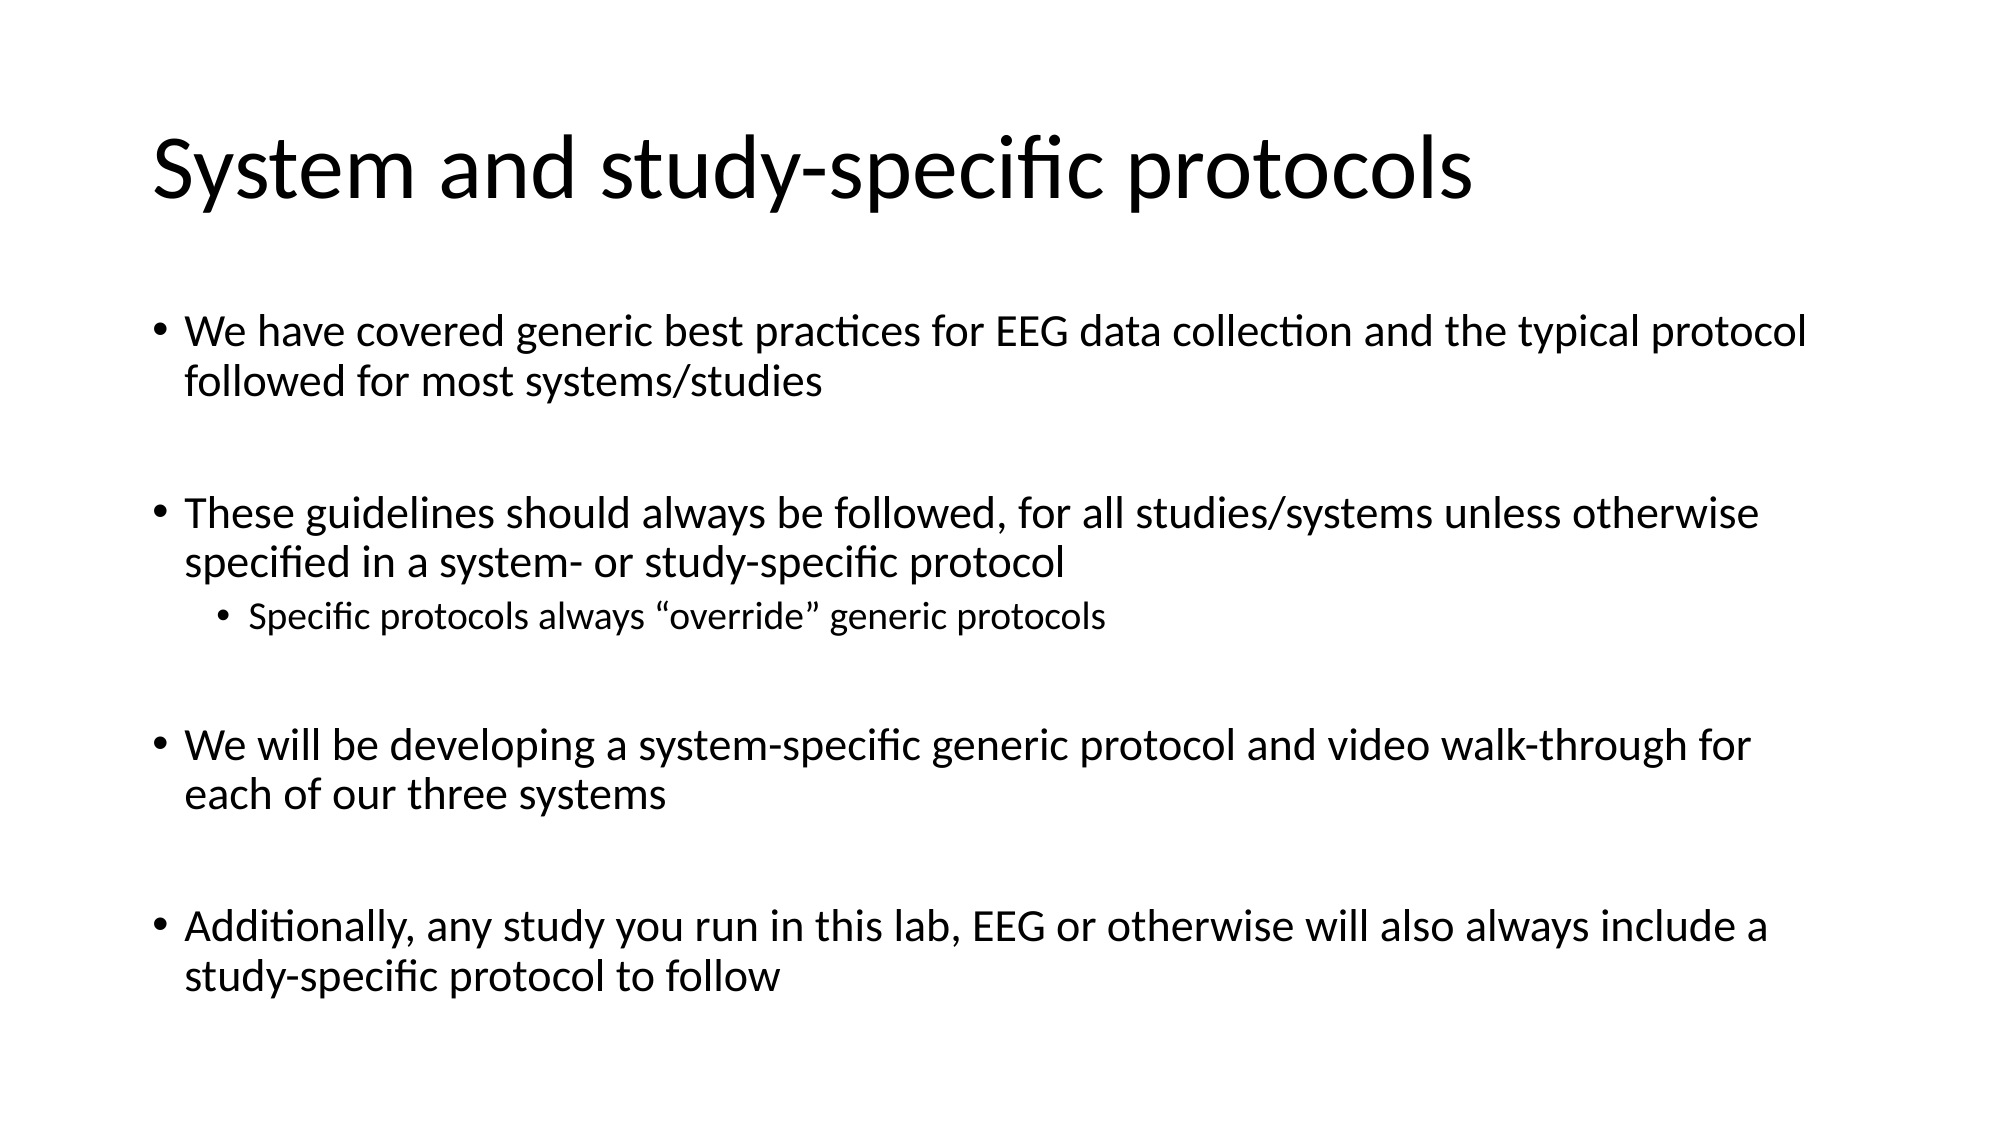

# System and study-specific protocols
We have covered generic best practices for EEG data collection and the typical protocol followed for most systems/studies

These guidelines should always be followed, for all studies/systems unless otherwise specified in a system- or study-specific protocol
Specific protocols always “override” generic protocols

We will be developing a system-specific generic protocol and video walk-through for each of our three systems

Additionally, any study you run in this lab, EEG or otherwise will also always include a study-specific protocol to follow